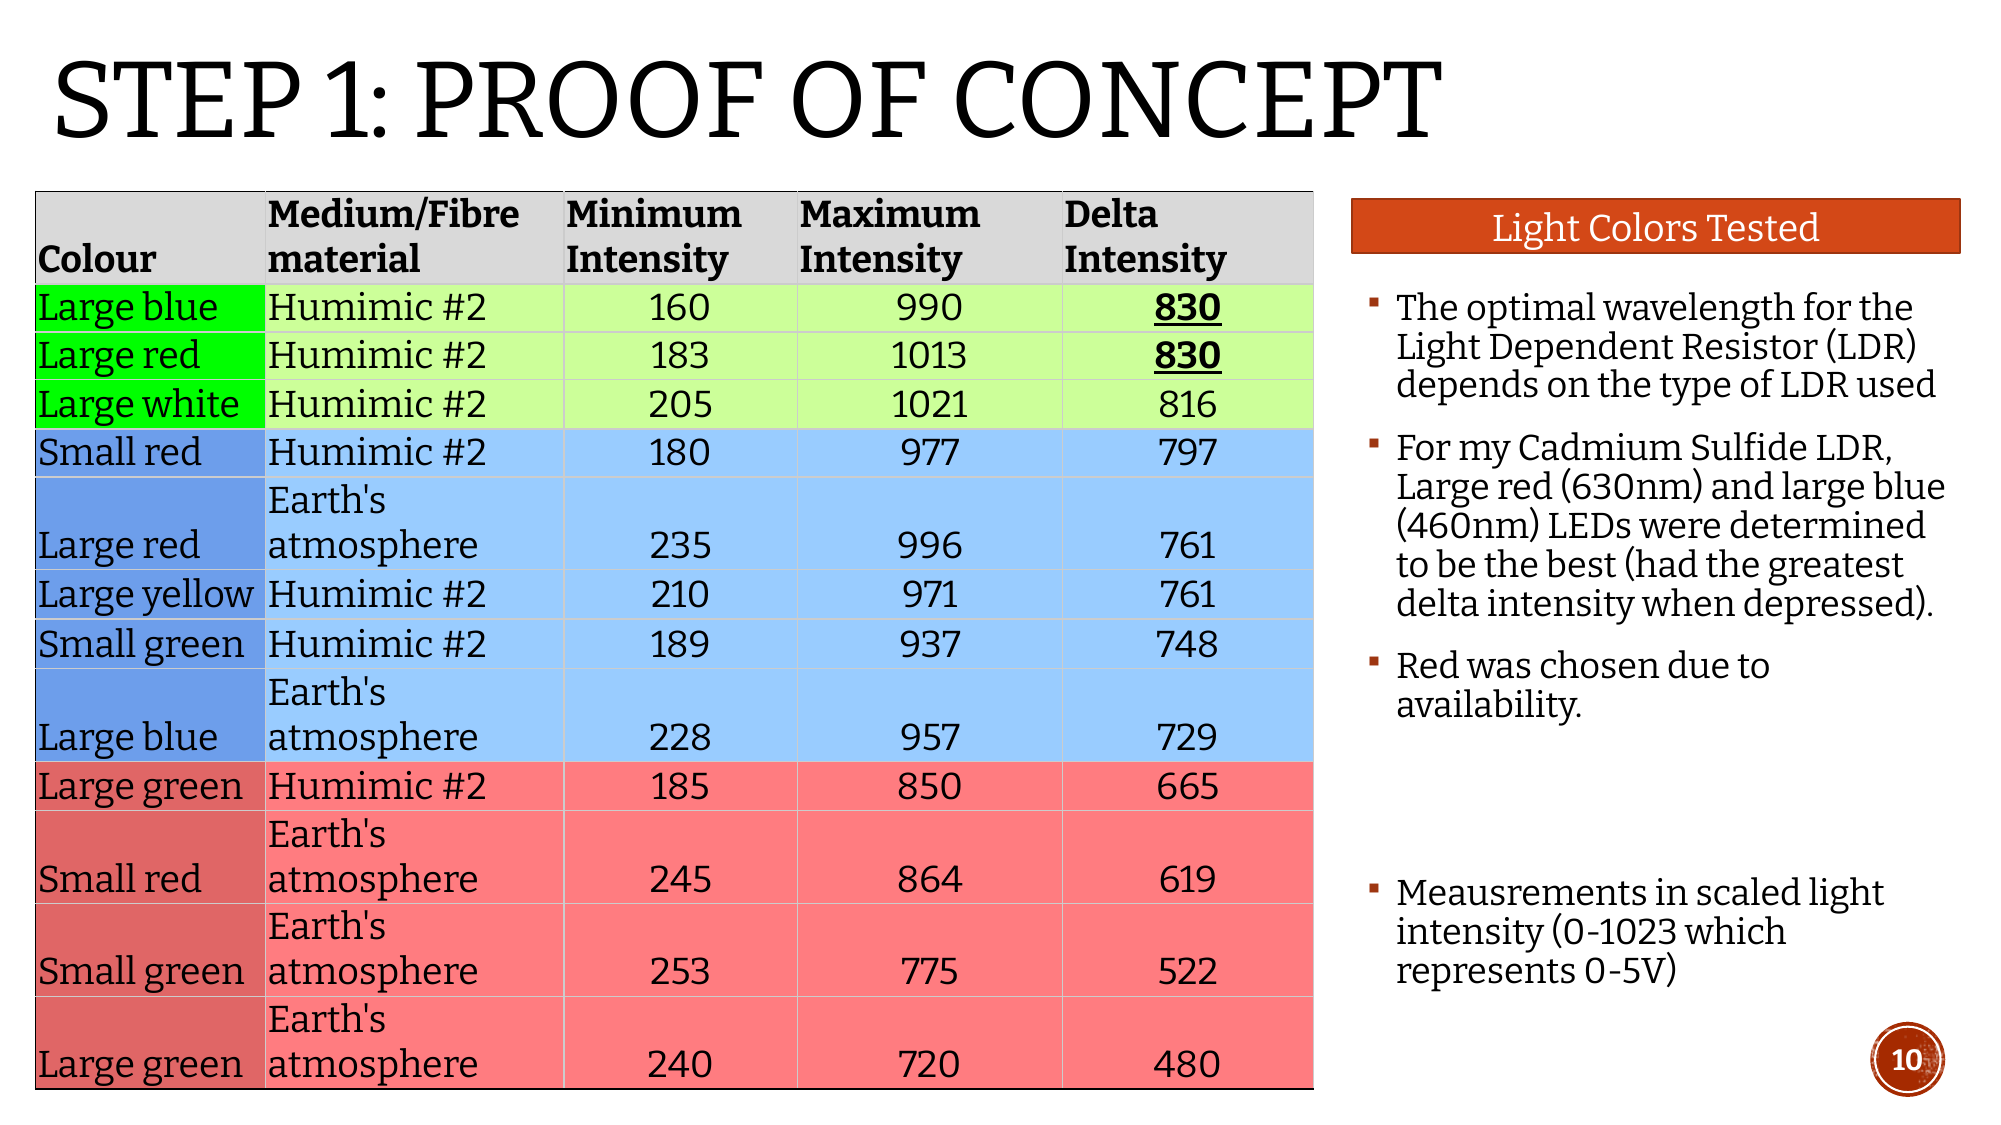

# Step 1: Proof of concept
| Colour | Medium/Fibre material | Minimum Intensity | Maximum Intensity | Delta Intensity |
| --- | --- | --- | --- | --- |
| Large blue | Humimic #2 | 160 | 990 | 830 |
| Large red | Humimic #2 | 183 | 1013 | 830 |
| Large white | Humimic #2 | 205 | 1021 | 816 |
| Small red | Humimic #2 | 180 | 977 | 797 |
| Large red | Earth's atmosphere | 235 | 996 | 761 |
| Large yellow | Humimic #2 | 210 | 971 | 761 |
| Small green | Humimic #2 | 189 | 937 | 748 |
| Large blue | Earth's atmosphere | 228 | 957 | 729 |
| Large green | Humimic #2 | 185 | 850 | 665 |
| Small red | Earth's atmosphere | 245 | 864 | 619 |
| Small green | Earth's atmosphere | 253 | 775 | 522 |
| Large green | Earth's atmosphere | 240 | 720 | 480 |
Light Colors Tested
The optimal wavelength for the Light Dependent Resistor (LDR) depends on the type of LDR used
For my Cadmium Sulfide LDR, Large red (630nm) and large blue (460nm) LEDs were determined to be the best (had the greatest delta intensity when depressed).
Red was chosen due to availability.

Meausrements in scaled light intensity (0-1023 which represents 0-5V)
10